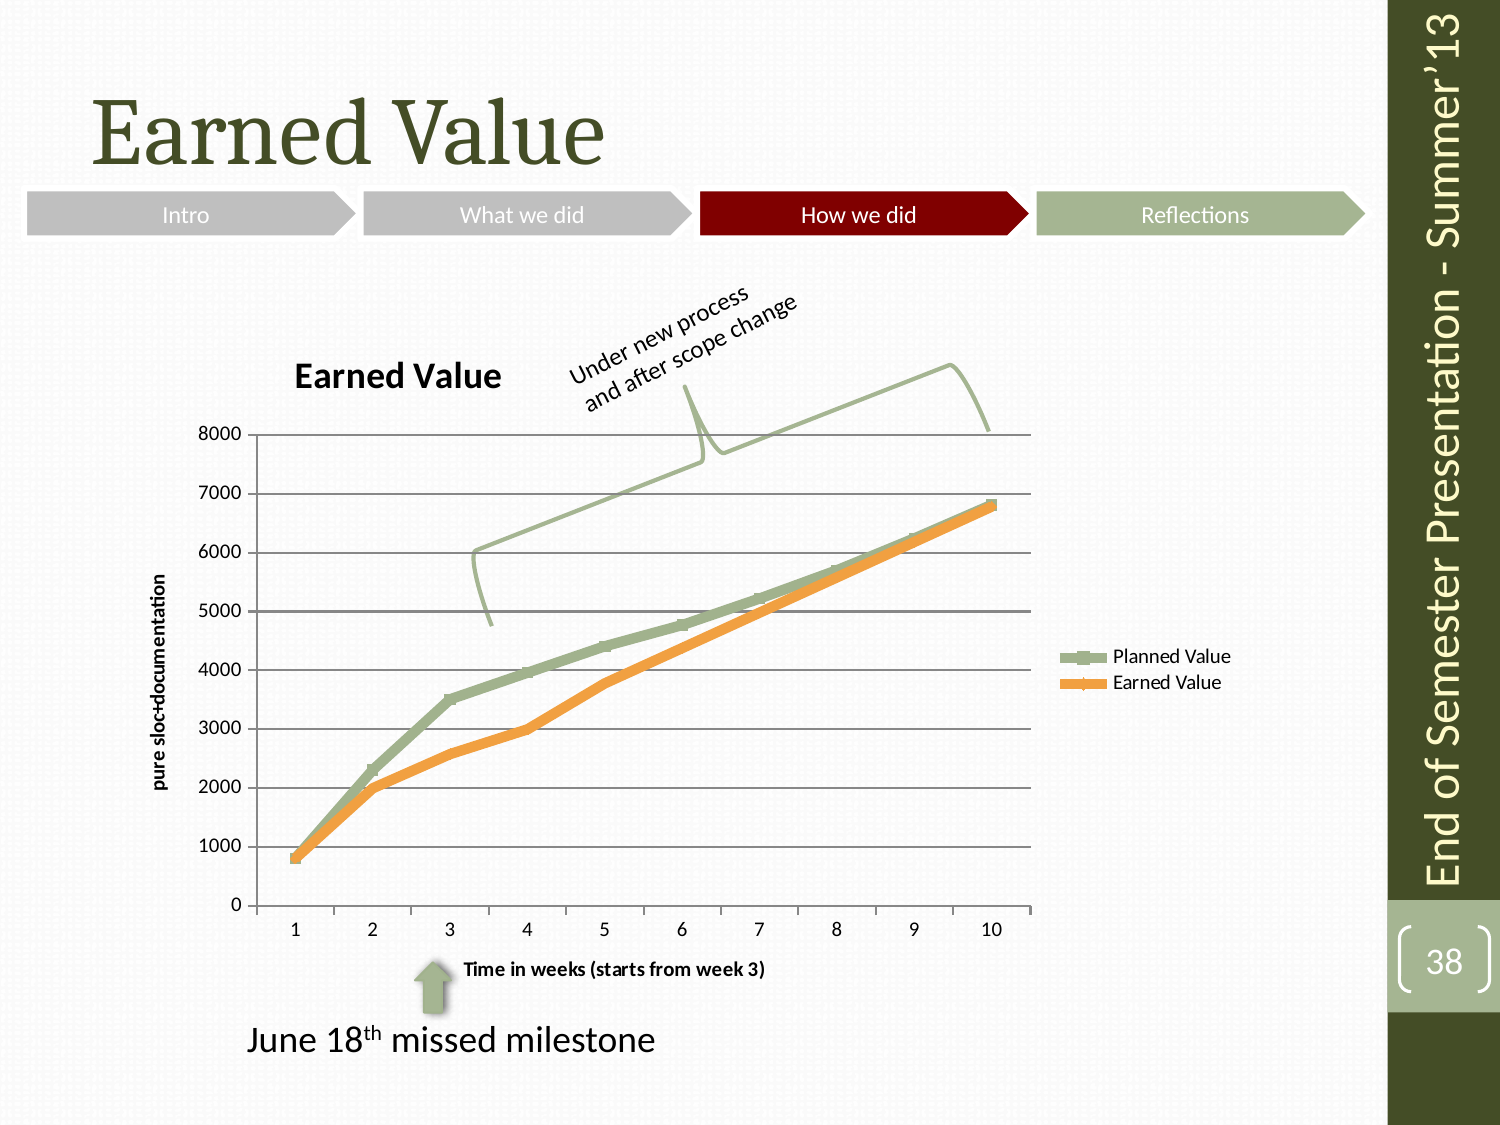

Earned Value
Intro
What we did
How we did
Reflections

Under new process
and after scope change

### Chart: Earned Value

| Category | Planned Value | Earned Value |
|---|---|---|
End of Semester Presentation - Summer’13
38

June 18th missed milestone